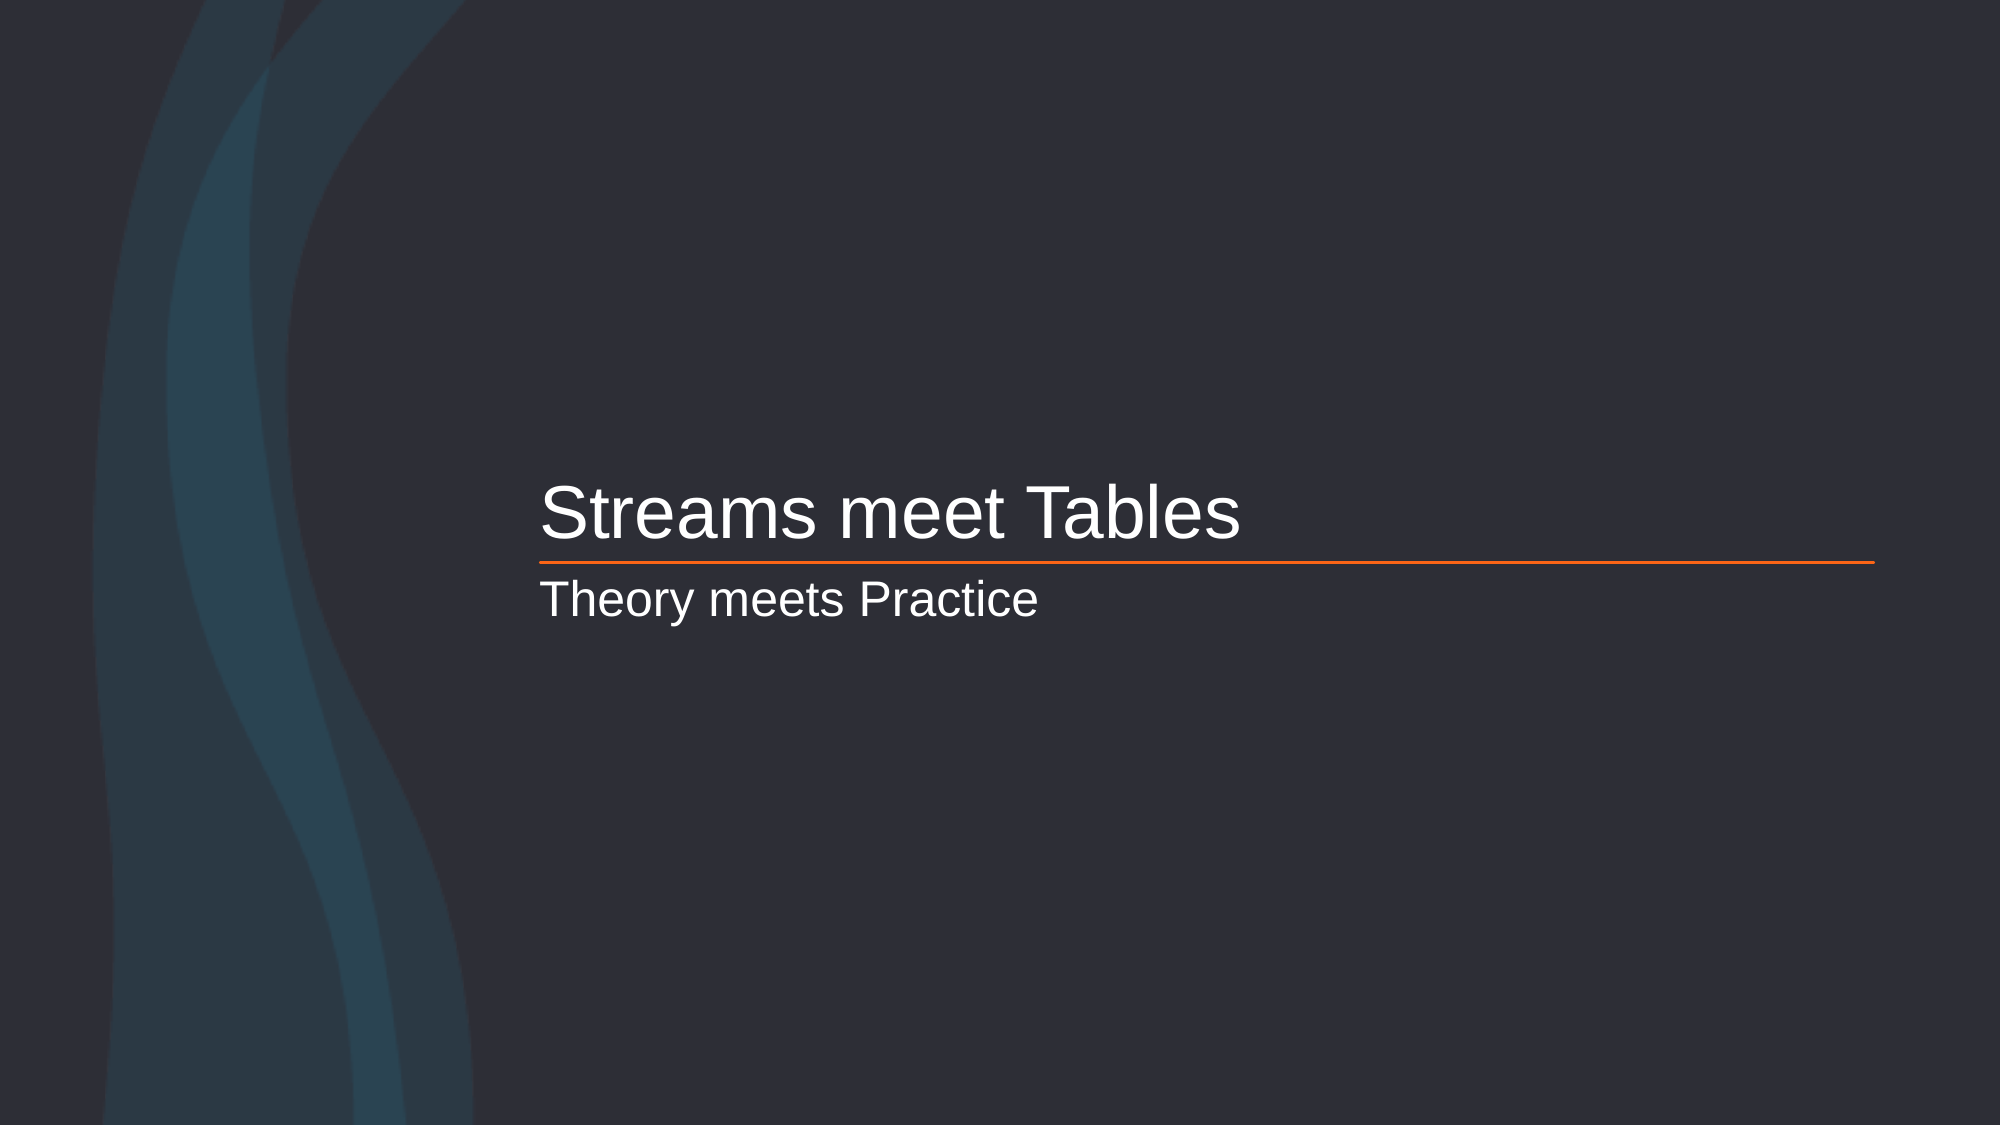

# Streams meet Tables
Theory meets Practice